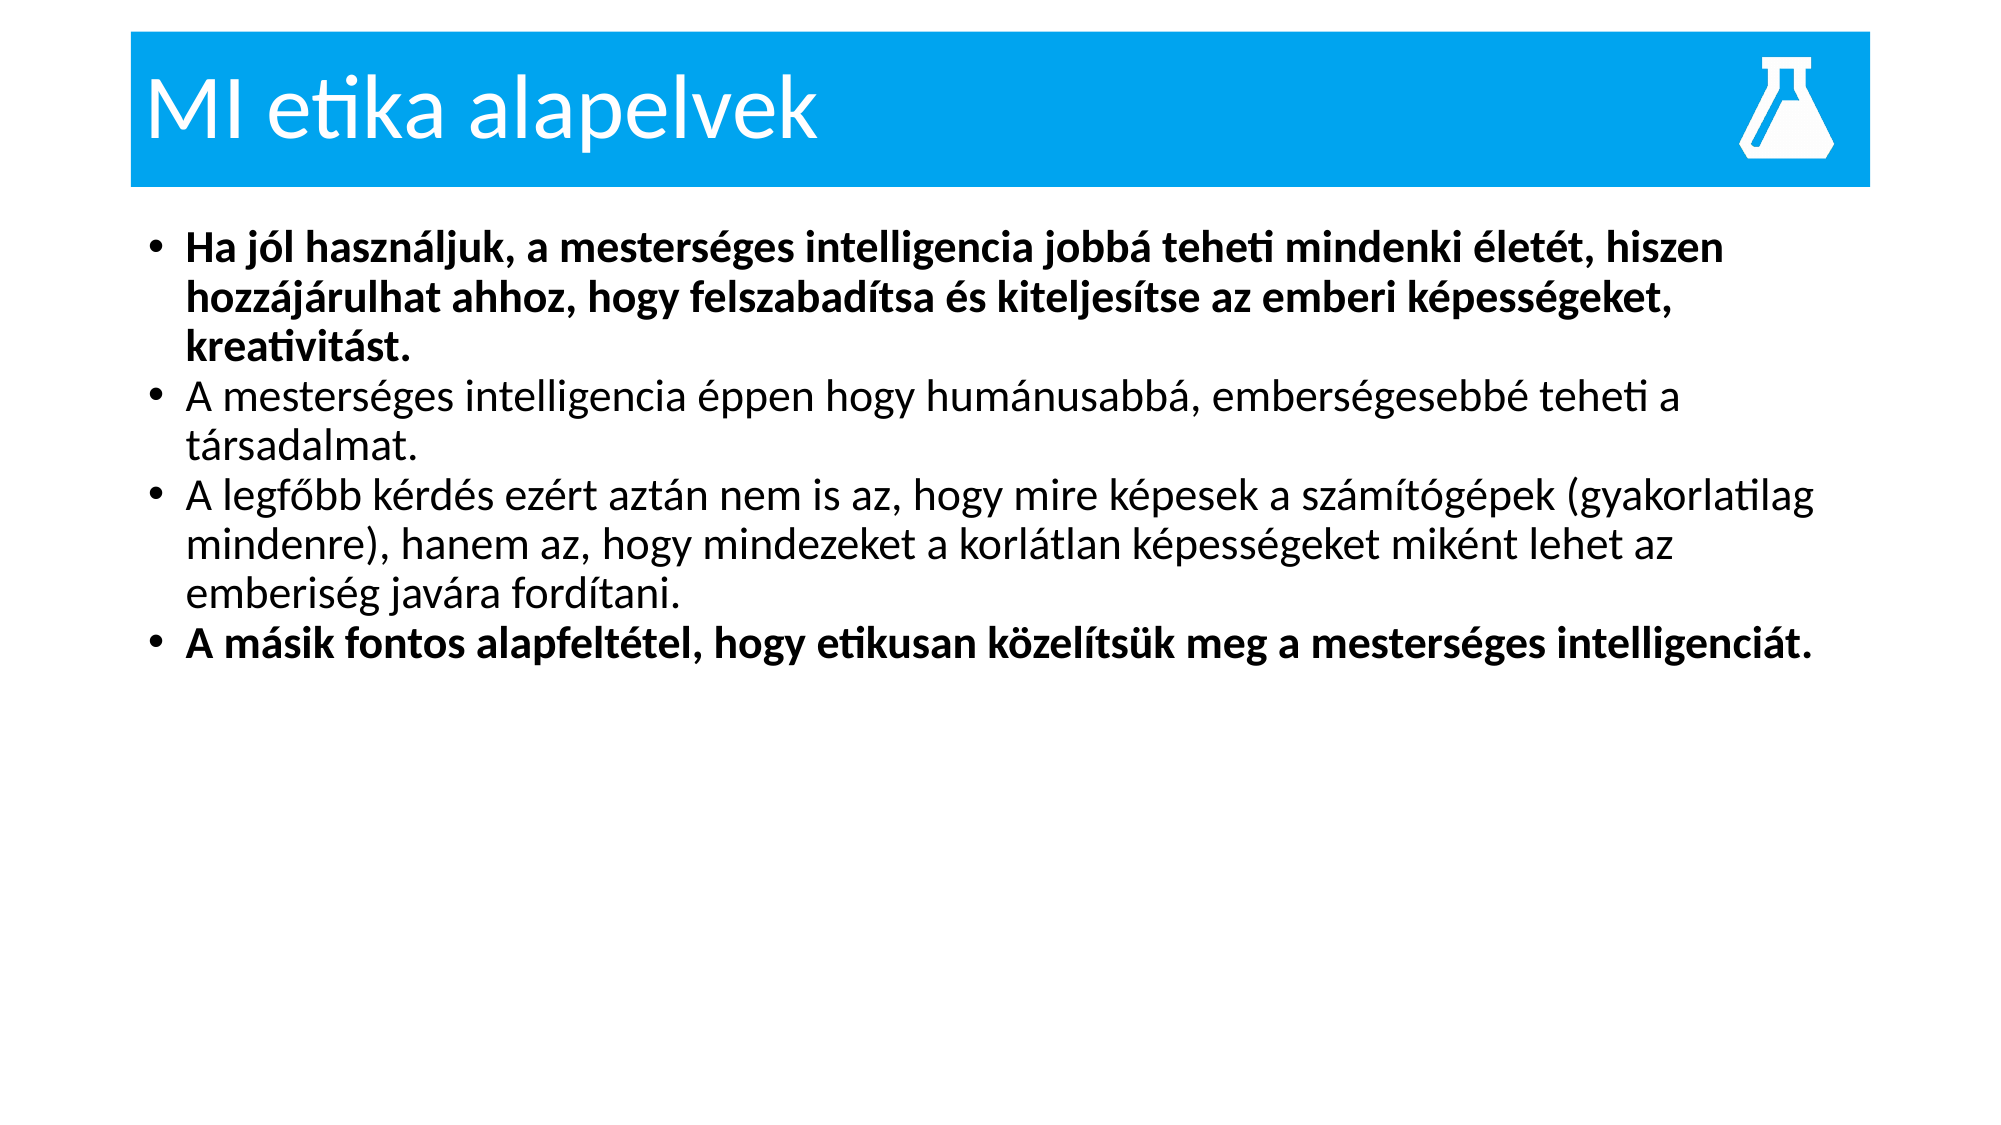

# MI etika alapelvek
Ha jól használjuk, a mesterséges intelligencia jobbá teheti mindenki életét, hiszen hozzájárulhat ahhoz, hogy felszabadítsa és kiteljesítse az emberi képességeket, kreativitást.
A mesterséges intelligencia éppen hogy humánusabbá, emberségesebbé teheti a társadalmat.
A legfőbb kérdés ezért aztán nem is az, hogy mire képesek a számítógépek (gyakorlatilag mindenre), hanem az, hogy mindezeket a korlátlan képességeket miként lehet az emberiség javára fordítani.
A másik fontos alapfeltétel, hogy etikusan közelítsük meg a mesterséges intelligenciát.